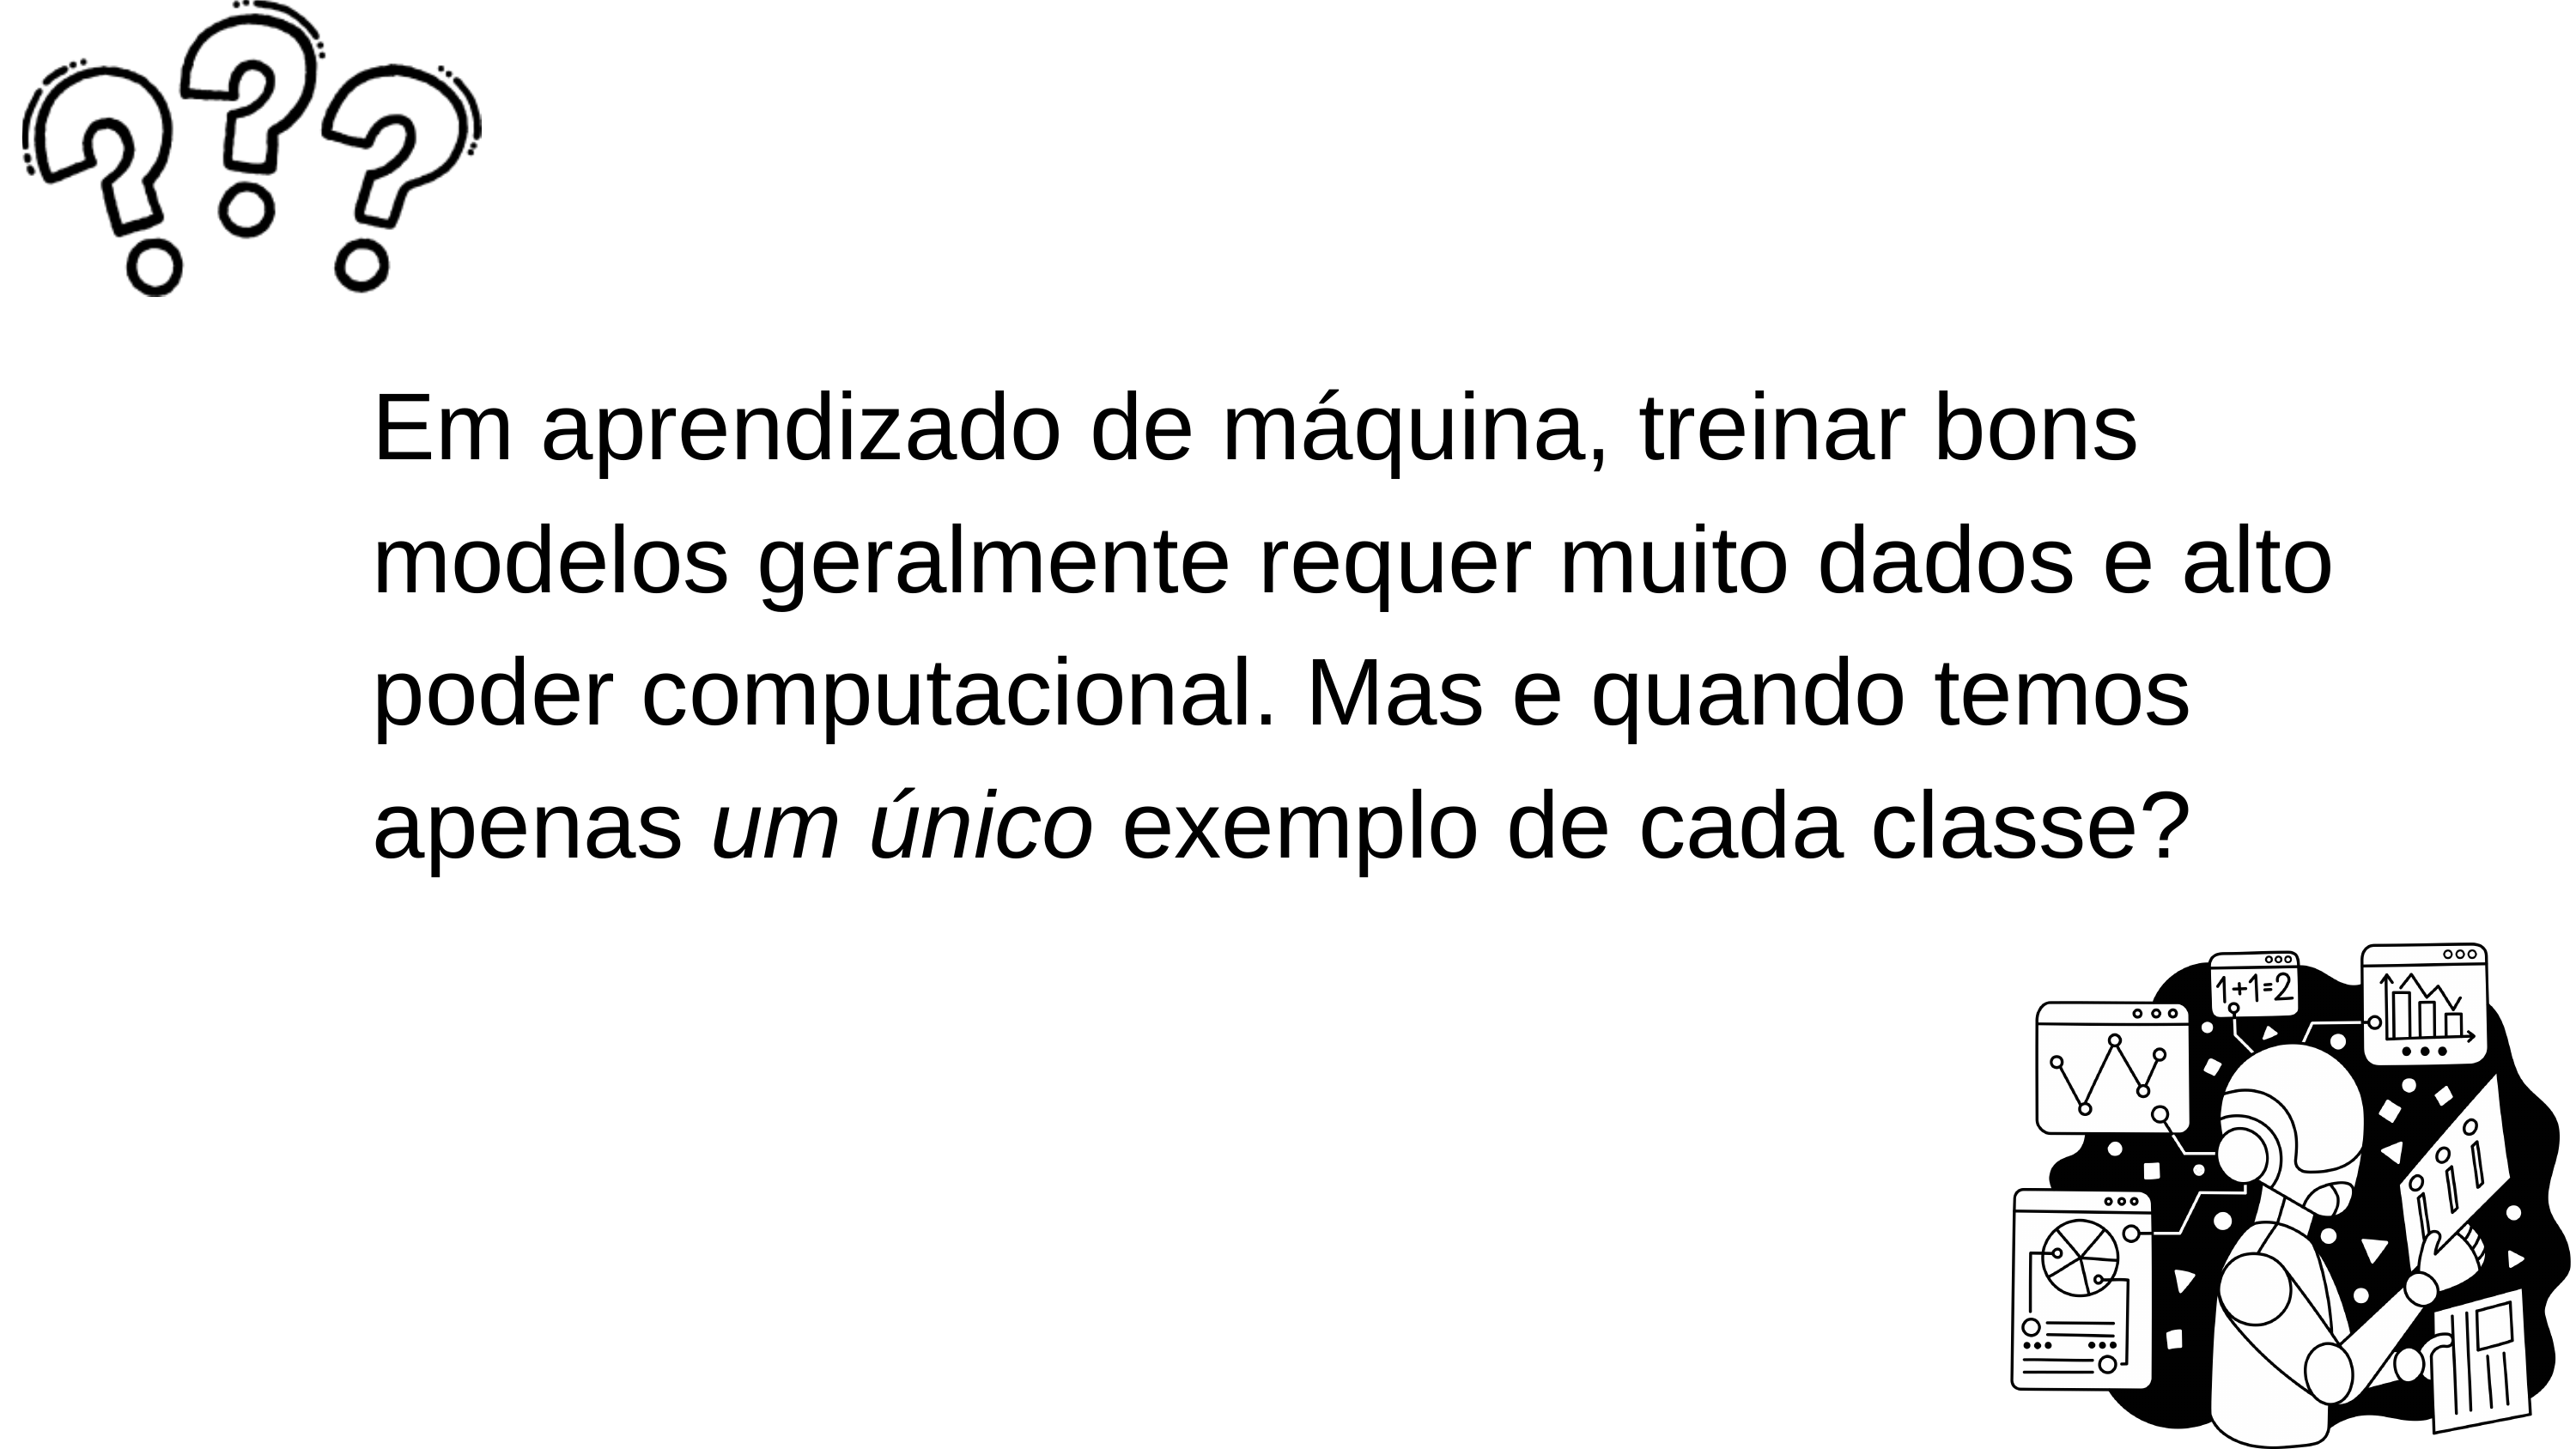

Em aprendizado de máquina, treinar bons modelos geralmente requer muito dados e alto poder computacional. Mas e quando temos apenas um único exemplo de cada classe?